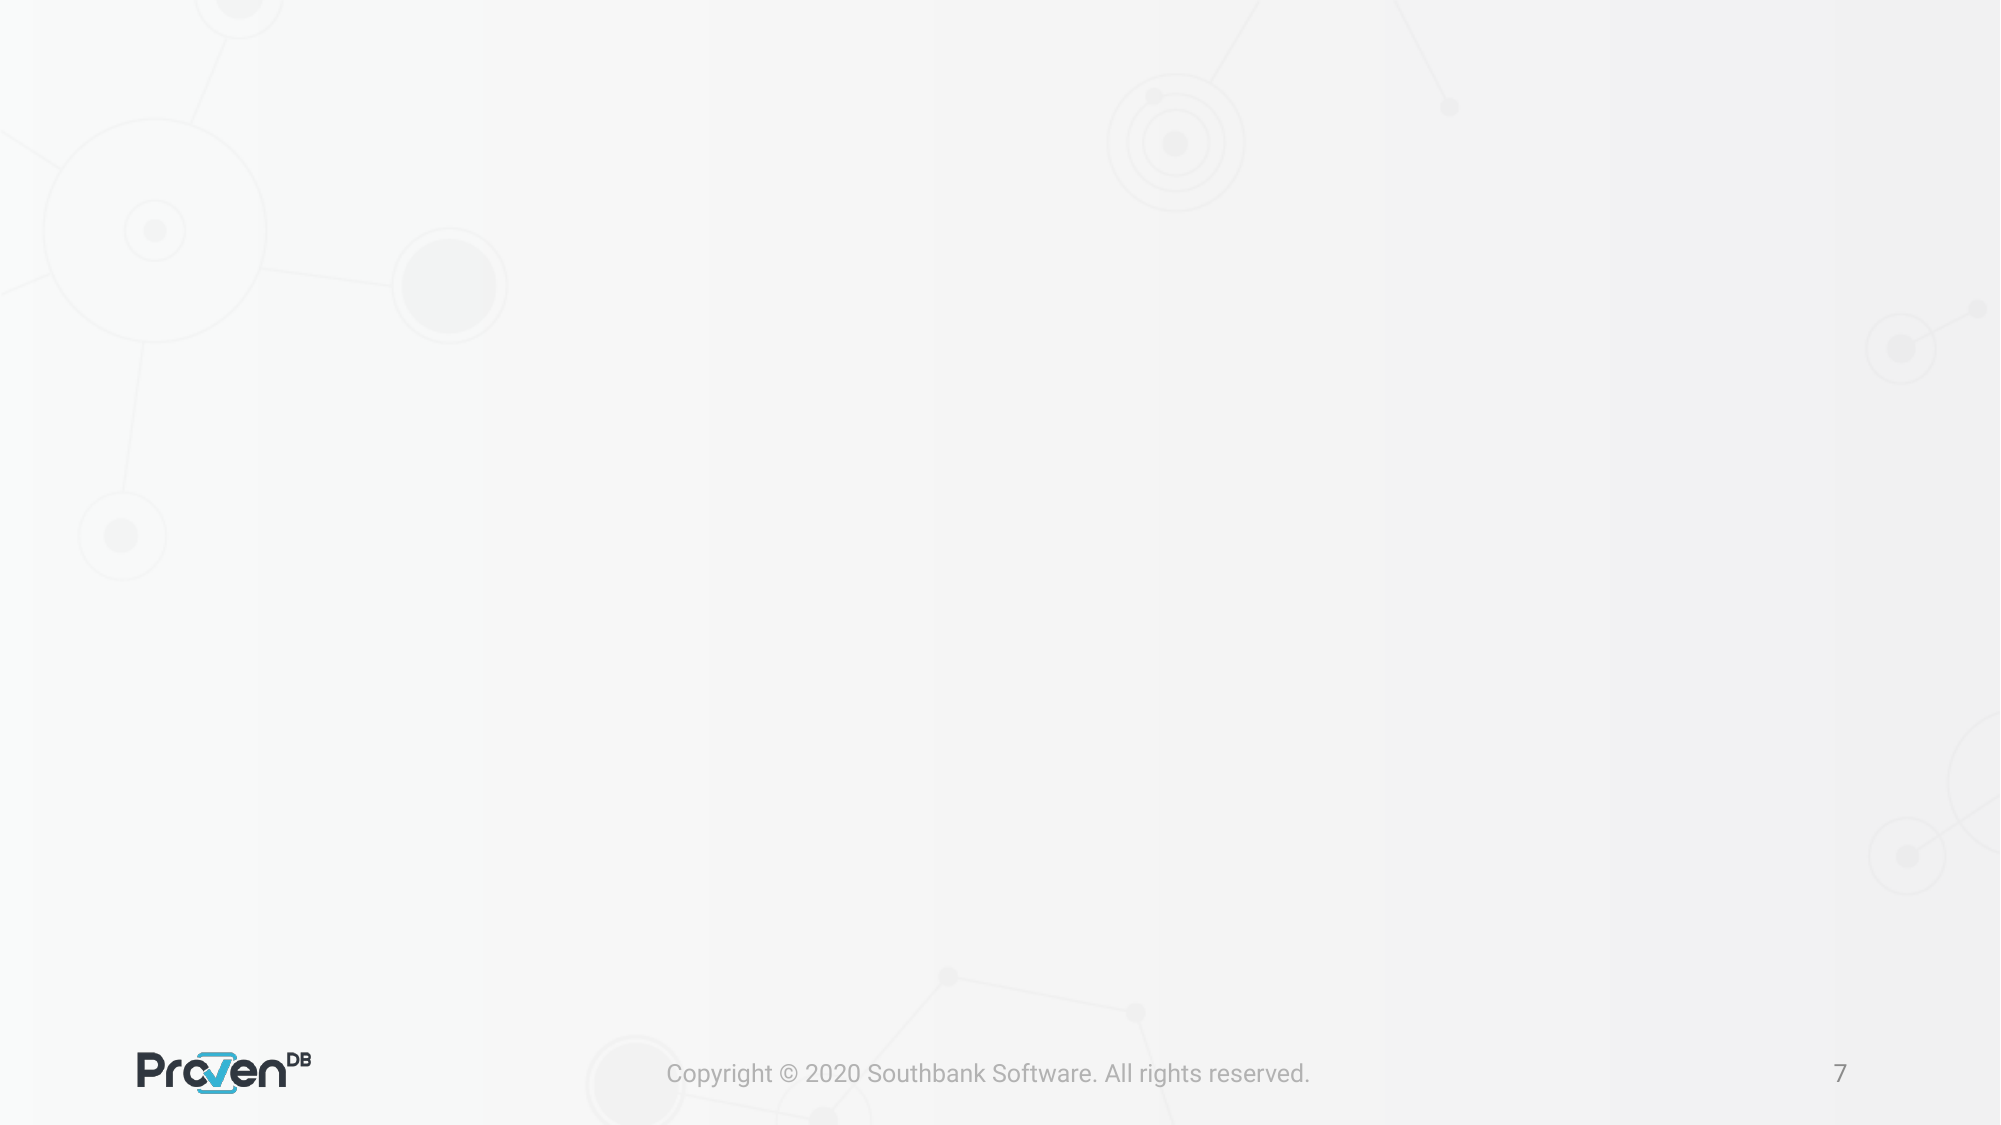

#
Copyright © 2020 Southbank Software. All rights reserved.
7